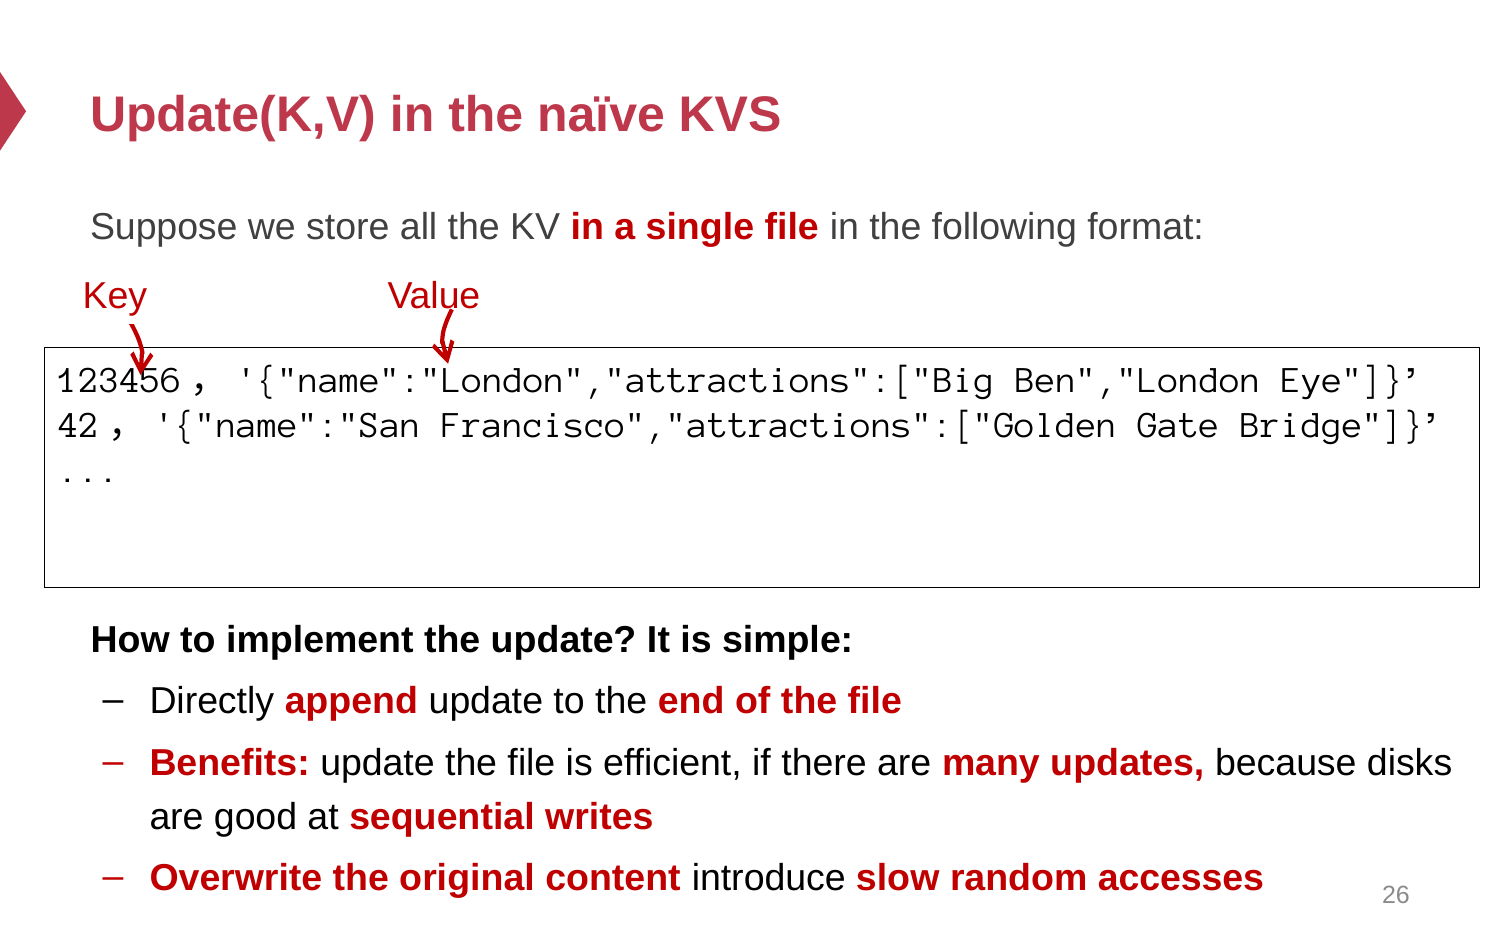

# Update(K,V) in the naïve KVS
Suppose we store all the KV in a single file in the following format:
Key
Value

123456，'{"name":"London","attractions":["Big Ben","London Eye"]}’
42，'{"name":"San Francisco","attractions":["Golden Gate Bridge"]}’
...

How to implement the update? It is simple:
Directly append update to the end of the file
Benefits: update the file is efficient, if there are many updates, because disks are good at sequential writes
Overwrite the original content introduce slow random accesses
26